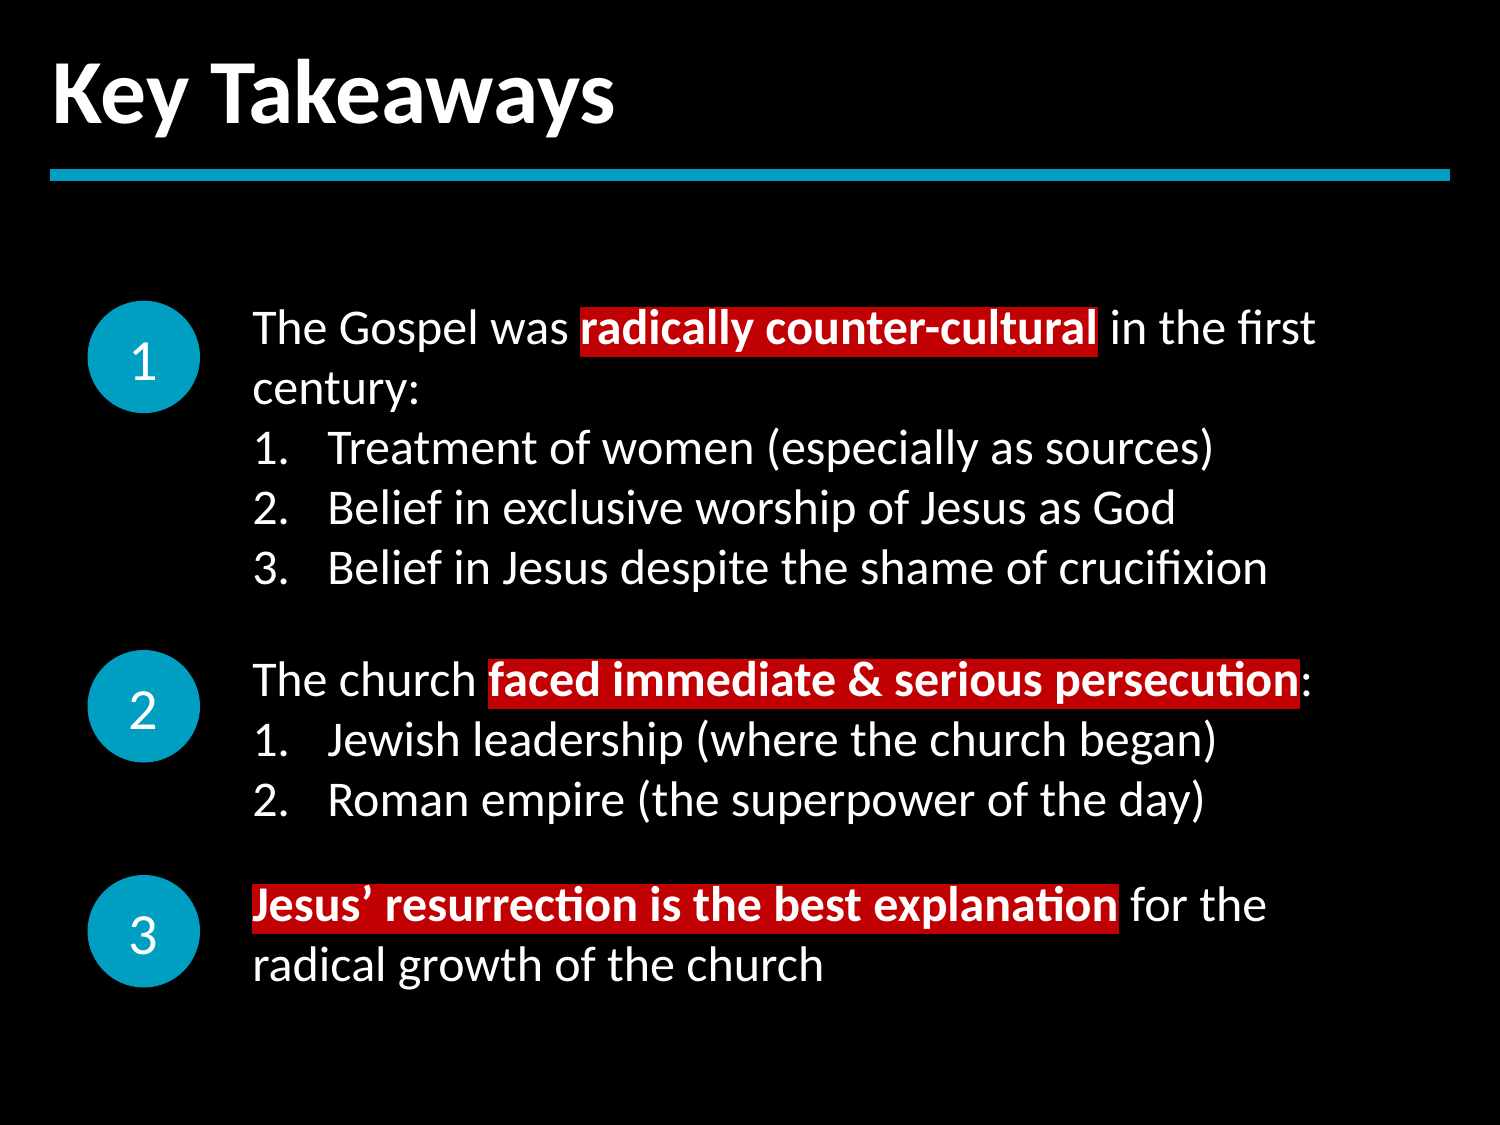

Key Takeaways
The Gospel was radically counter-cultural in the first century:
Treatment of women (especially as sources)
Belief in exclusive worship of Jesus as God
Belief in Jesus despite the shame of crucifixion
1
2
The church faced immediate & serious persecution:
Jewish leadership (where the church began)
Roman empire (the superpower of the day)
3
Jesus’ resurrection is the best explanation for the radical growth of the church